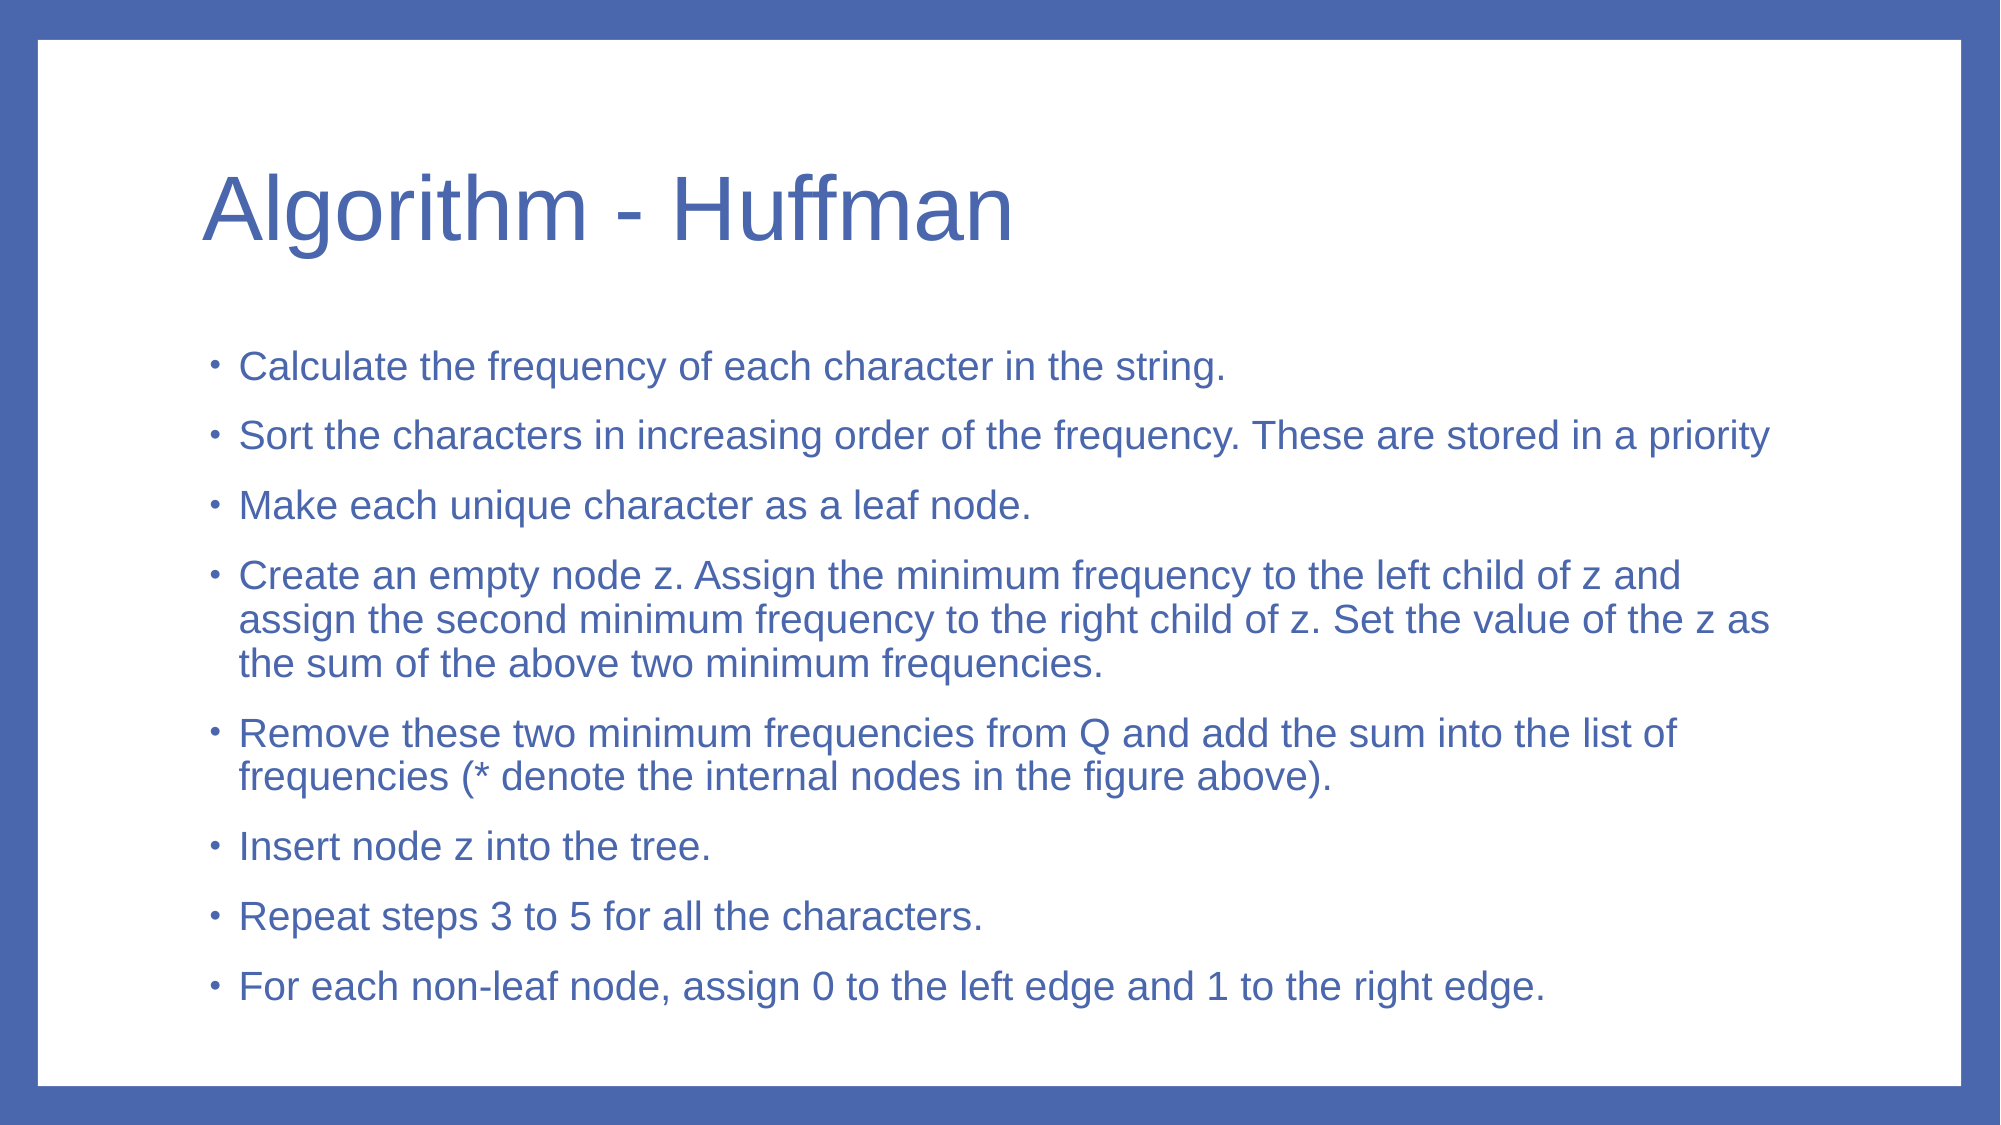

# Algorithm - Huffman
Calculate the frequency of each character in the string.
Sort the characters in increasing order of the frequency. These are stored in a priority
Make each unique character as a leaf node.
Create an empty node z. Assign the minimum frequency to the left child of z and assign the second minimum frequency to the right child of z. Set the value of the z as the sum of the above two minimum frequencies.
Remove these two minimum frequencies from Q and add the sum into the list of frequencies (* denote the internal nodes in the figure above).
Insert node z into the tree.
Repeat steps 3 to 5 for all the characters.
For each non-leaf node, assign 0 to the left edge and 1 to the right edge.